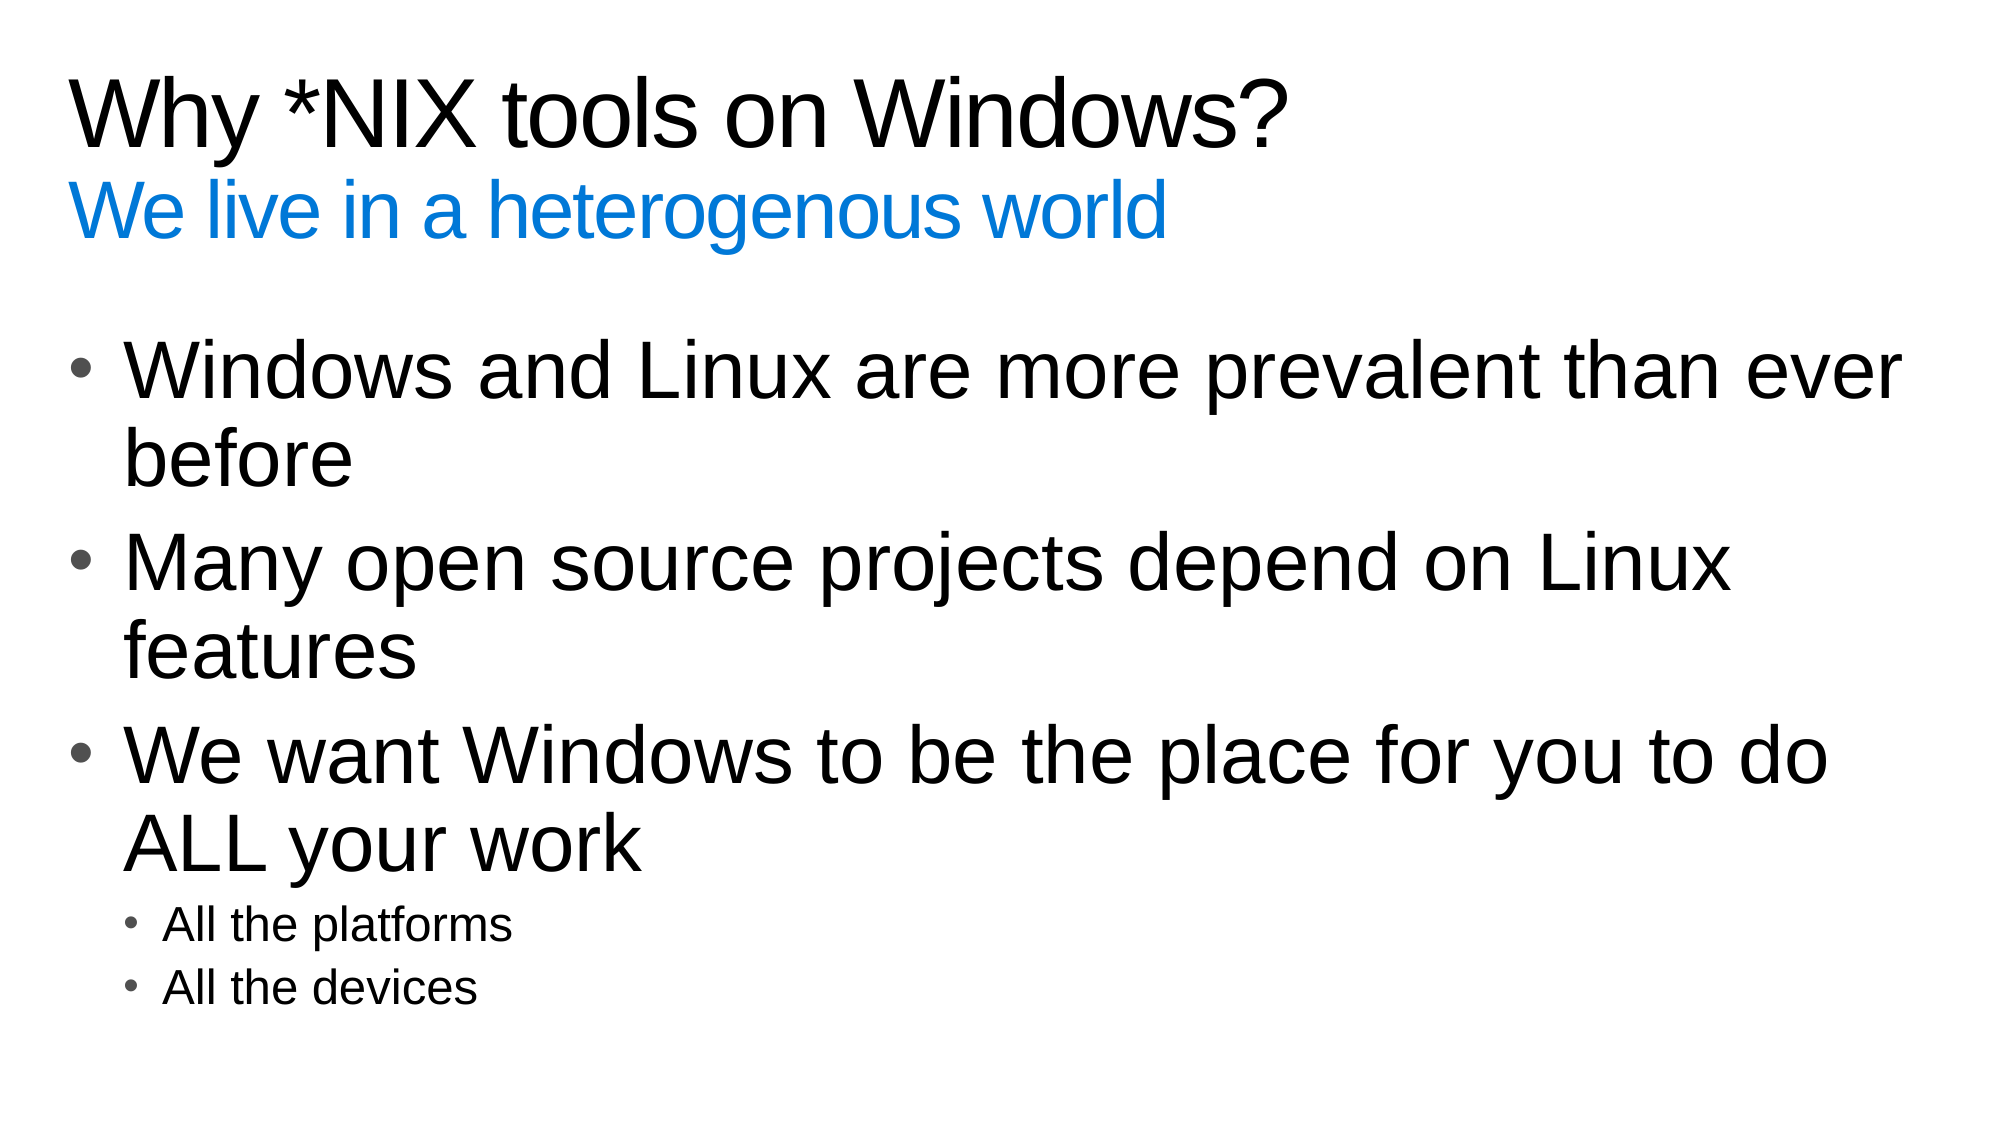

# Why *NIX tools on Windows? We live in a heterogenous world
Windows and Linux are more prevalent than ever before
Many open source projects depend on Linux features
We want Windows to be the place for you to do ALL your work
All the platforms
All the devices